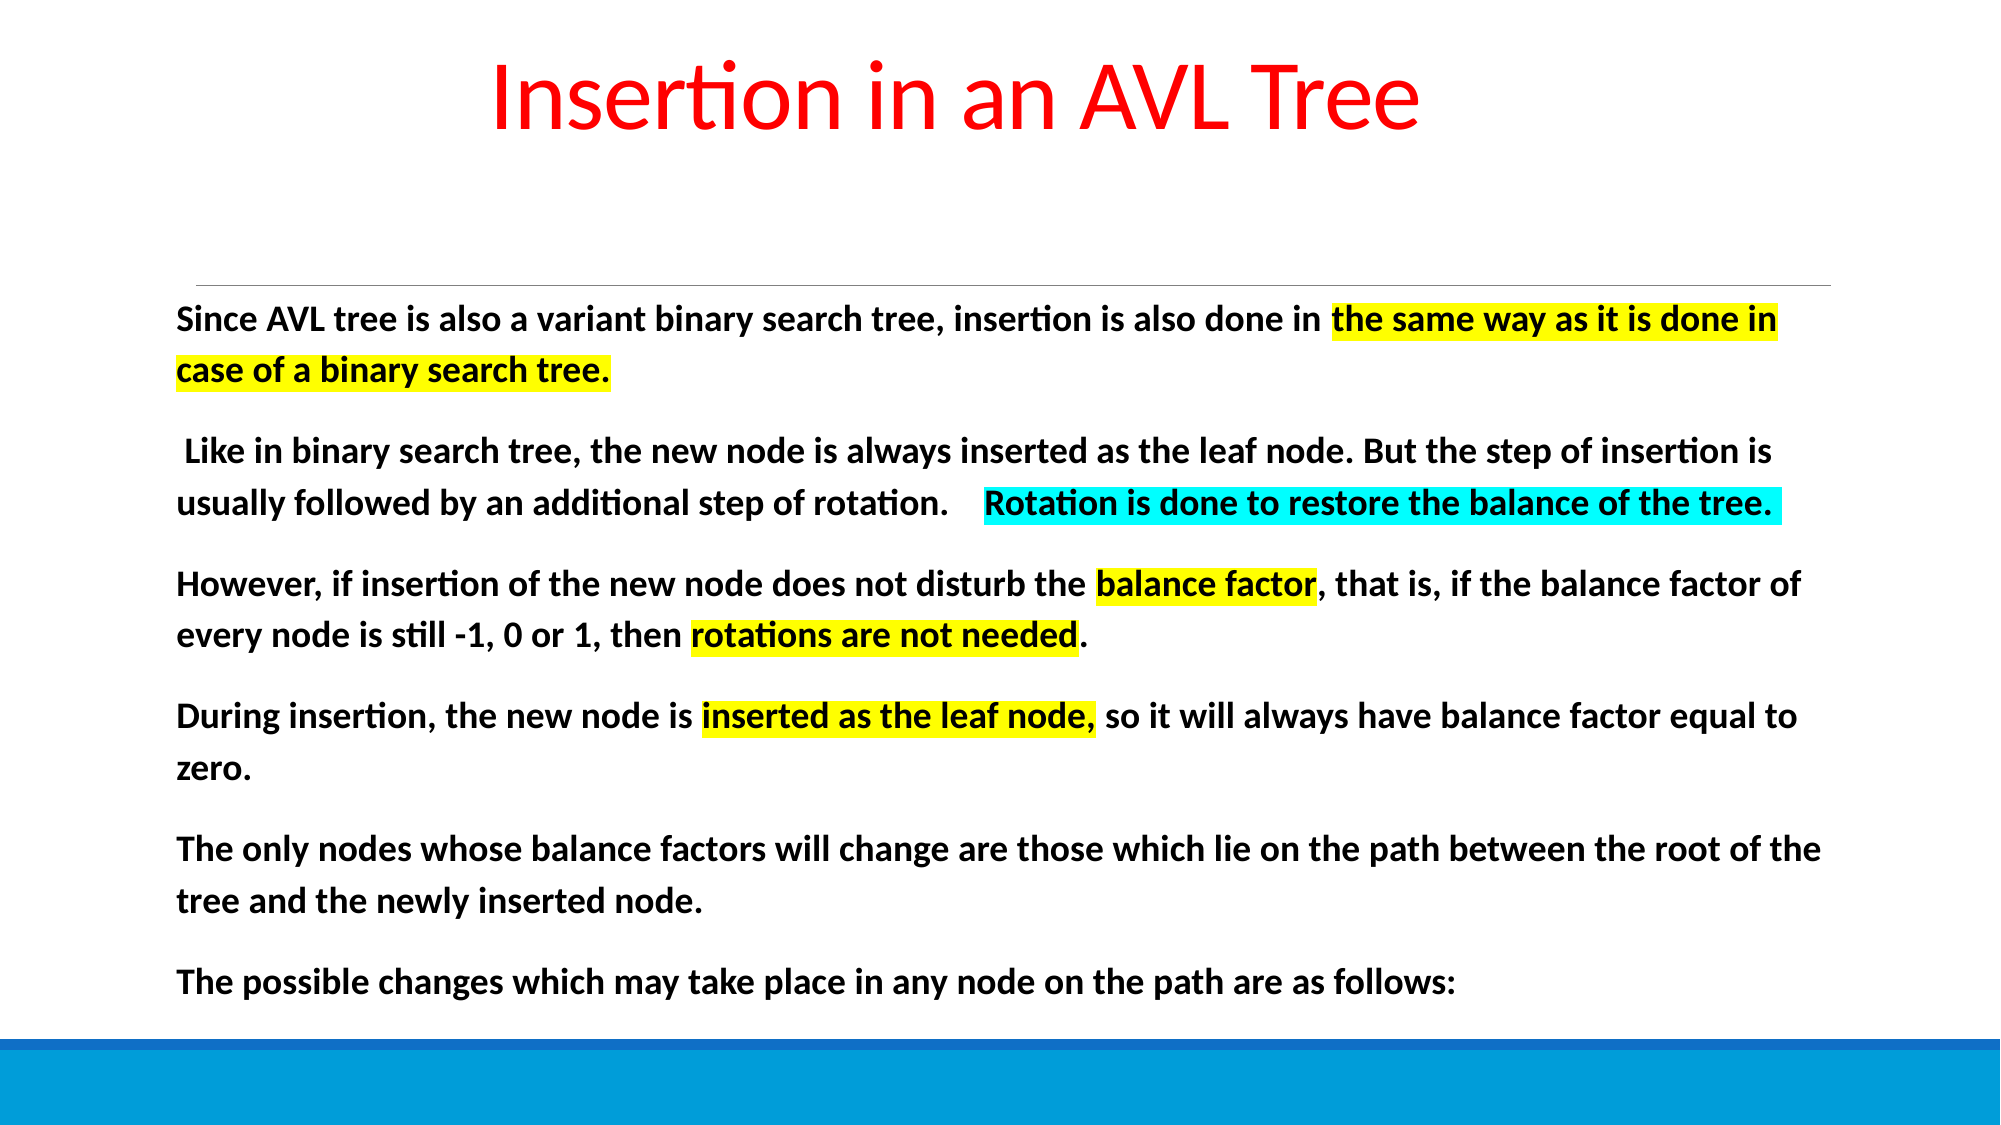

# Insertion in an AVL Tree
Since AVL tree is also a variant binary search tree, insertion is also done in the same way as it is done in case of a binary search tree.
 Like in binary search tree, the new node is always inserted as the leaf node. But the step of insertion is usually followed by an additional step of rotation.    Rotation is done to restore the balance of the tree.
However, if insertion of the new node does not disturb the balance factor, that is, if the balance factor of every node is still -1, 0 or 1, then rotations are not needed.
During insertion, the new node is inserted as the leaf node, so it will always have balance factor equal to zero.
The only nodes whose balance factors will change are those which lie on the path between the root of the tree and the newly inserted node.
The possible changes which may take place in any node on the path are as follows: